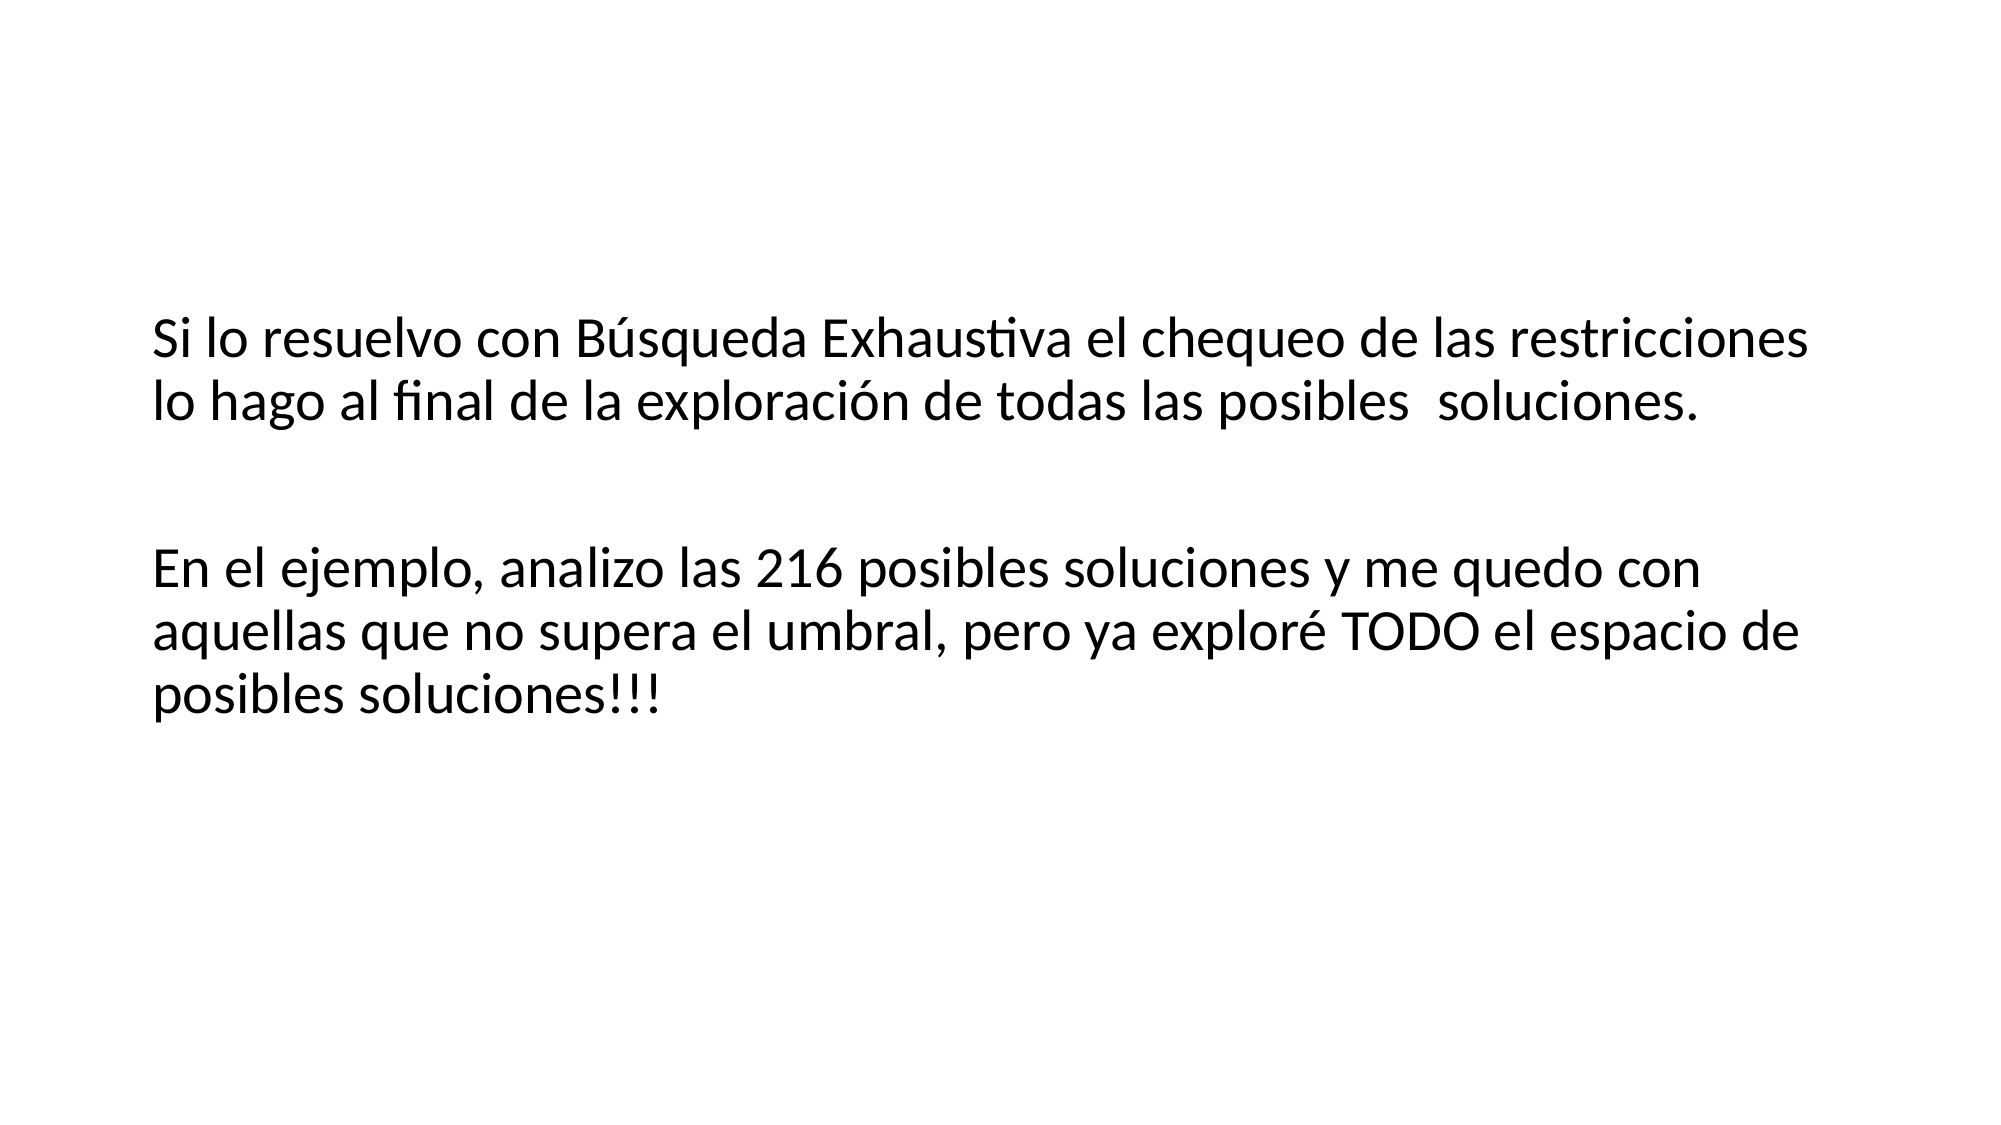

#
Si lo resuelvo con Búsqueda Exhaustiva el chequeo de las restricciones lo hago al final de la exploración de todas las posibles  soluciones.

En el ejemplo, analizo las 216 posibles soluciones y me quedo con aquellas que no supera el umbral, pero ya exploré TODO el espacio de posibles soluciones!!!